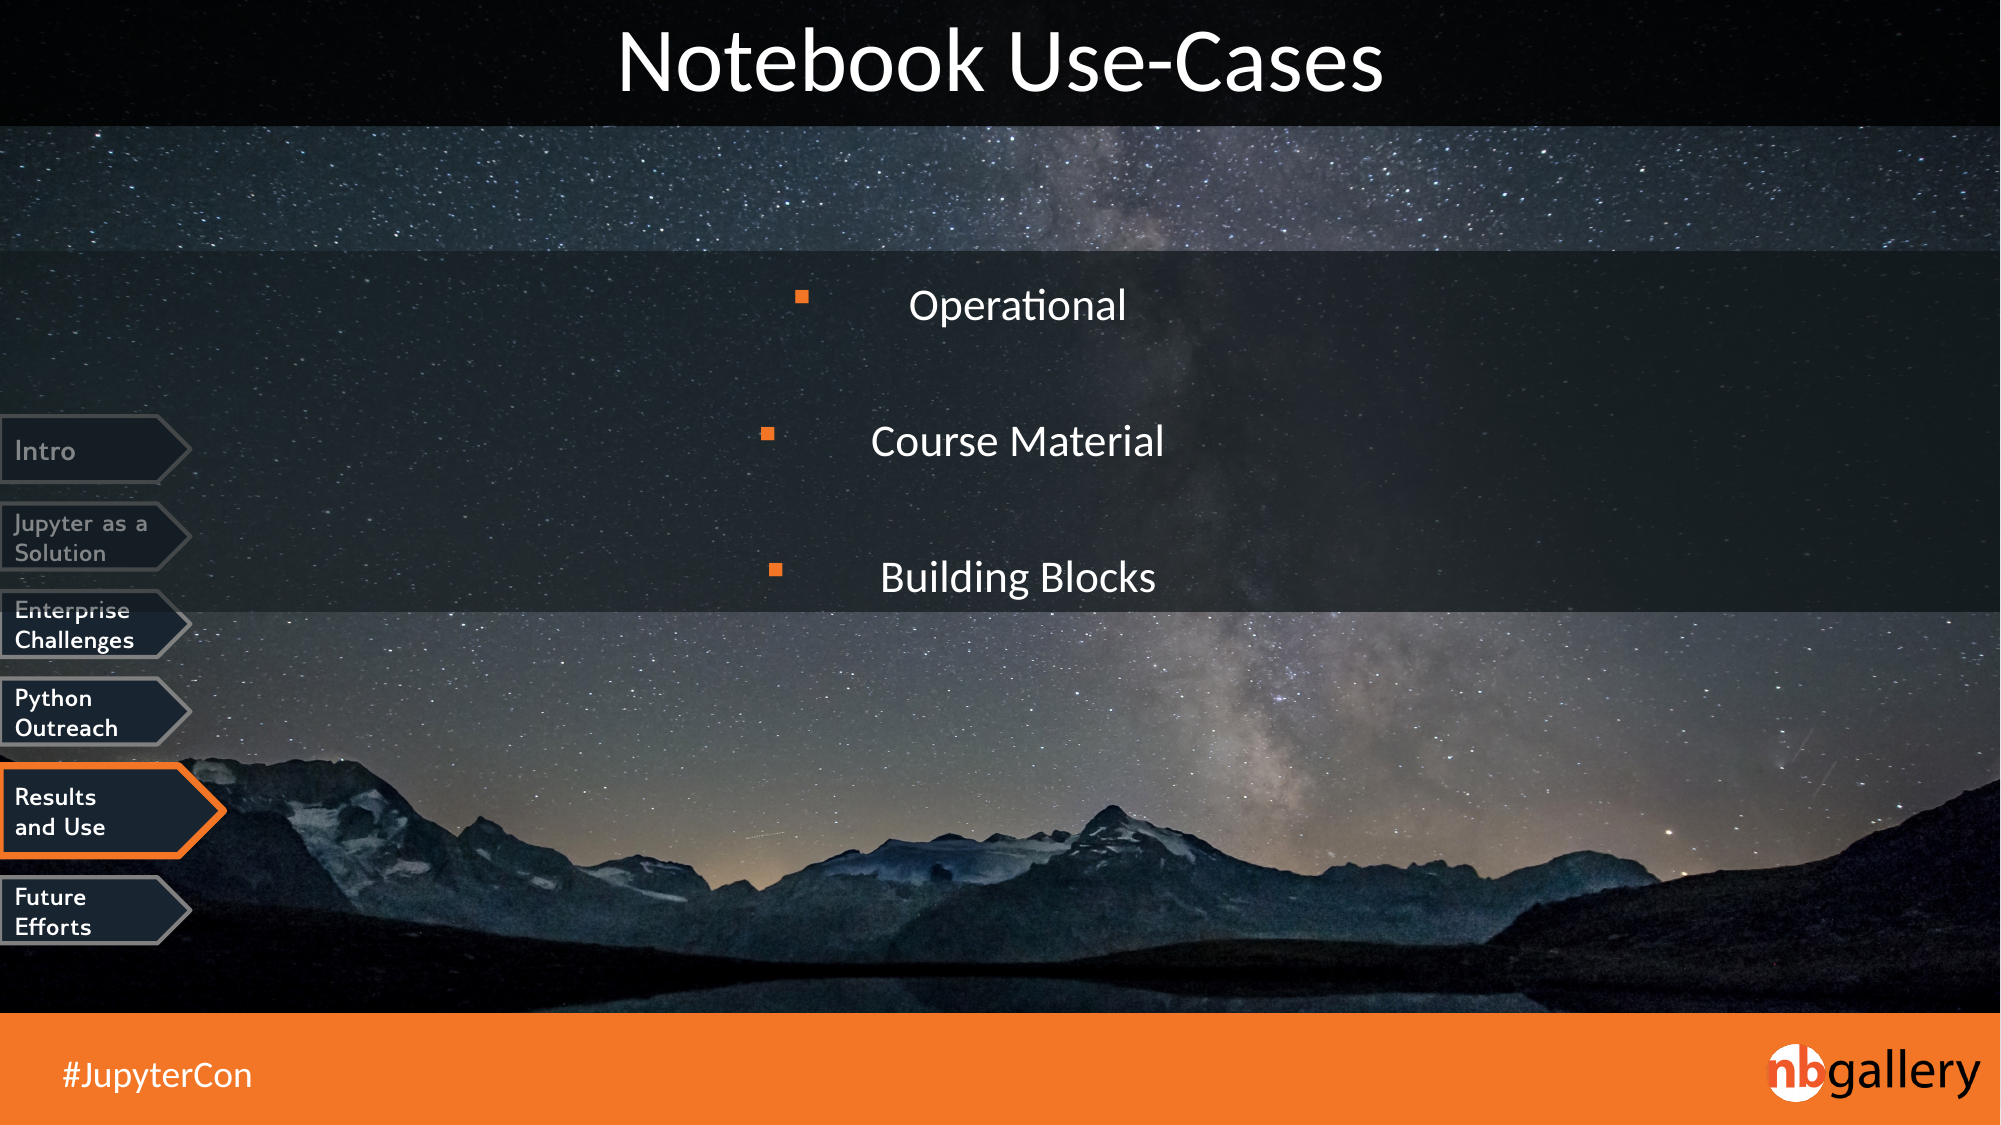

# Notebook Use-Cases
Operational

Course Material

Building Blocks